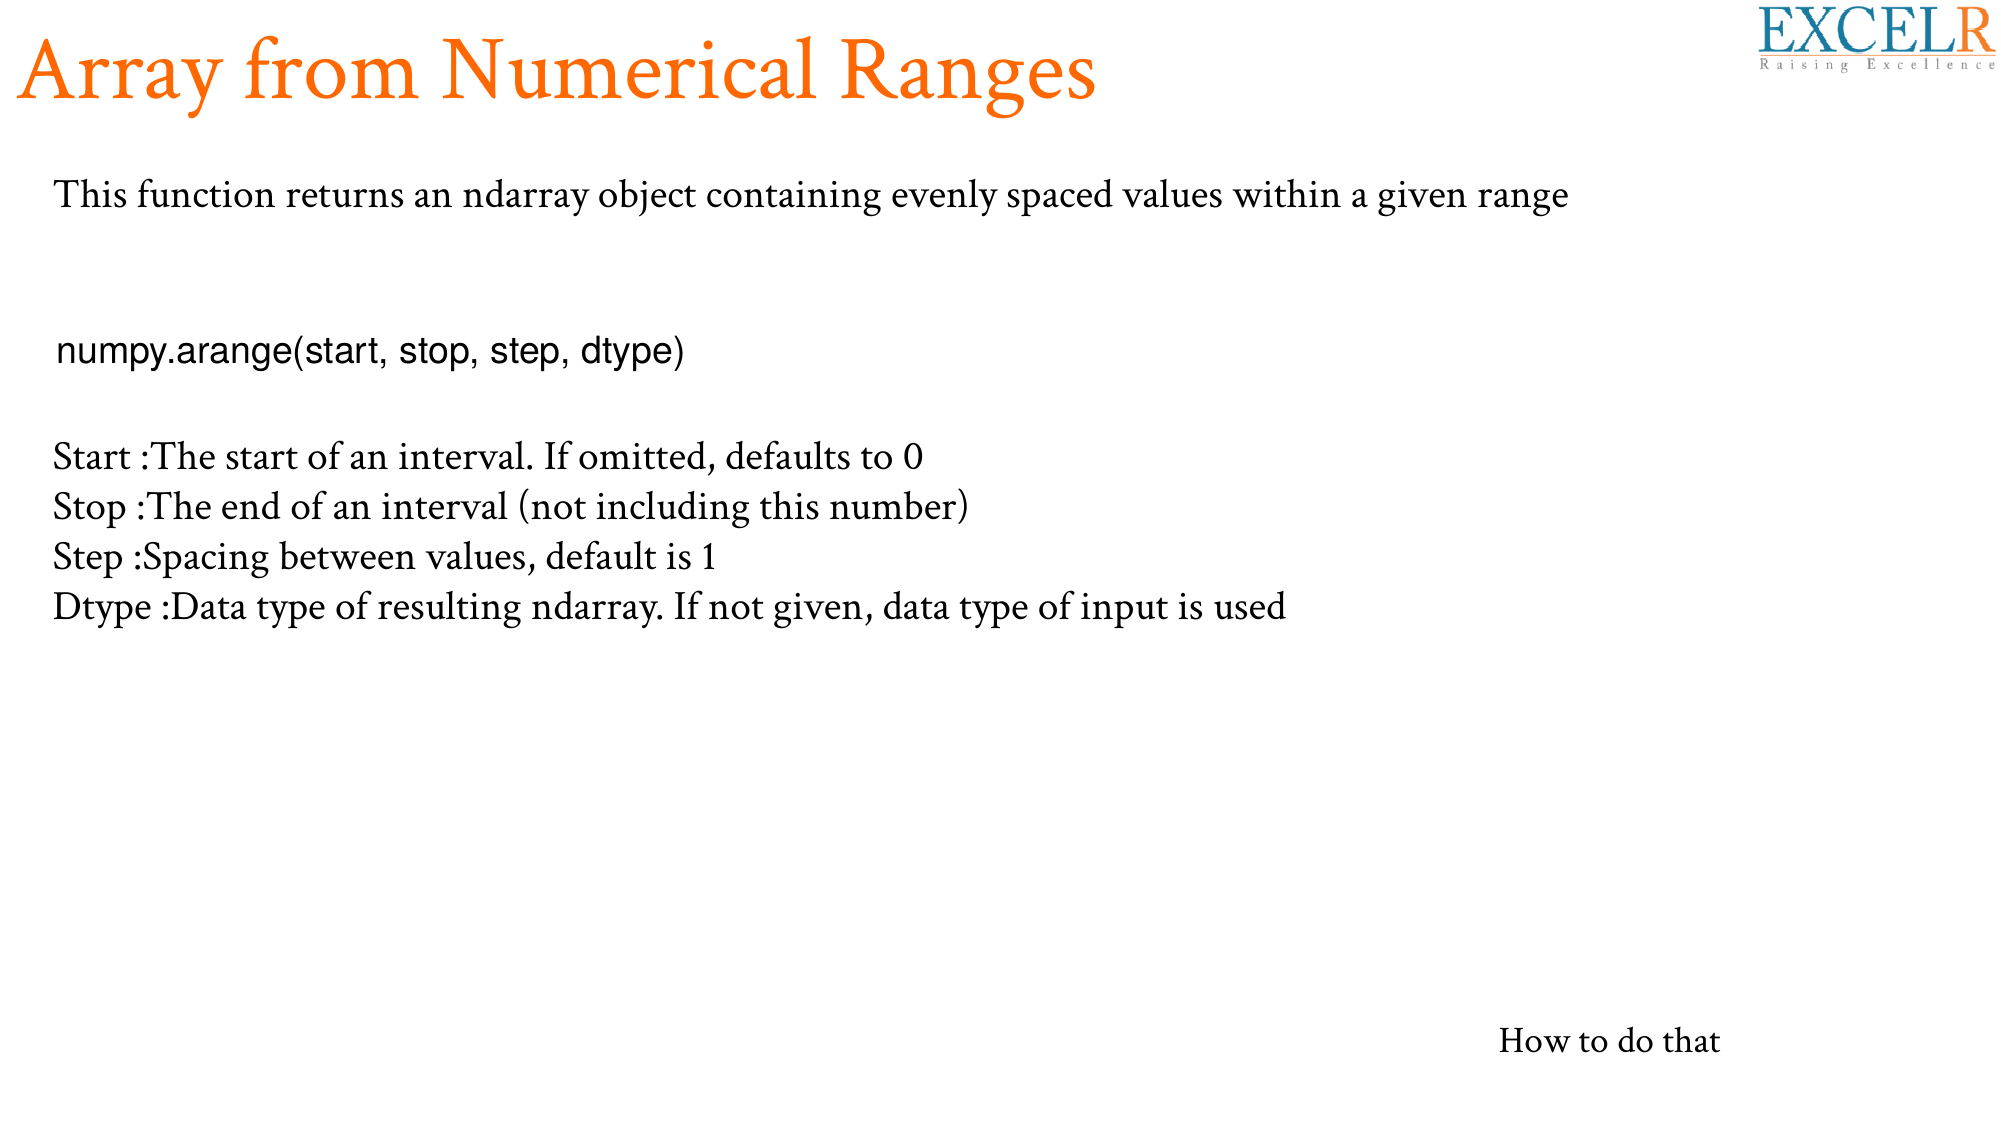

Array from Numerical Ranges
This function returns an ndarray object containing evenly spaced values within a given range
numpy.arange(start, stop, step, dtype)
Start :The start of an interval. If omitted, defaults to 0
Stop :The end of an interval (not including this number)
Step :Spacing between values, default is 1
Dtype :Data type of resulting ndarray. If not given, data type of input is used
How to do that